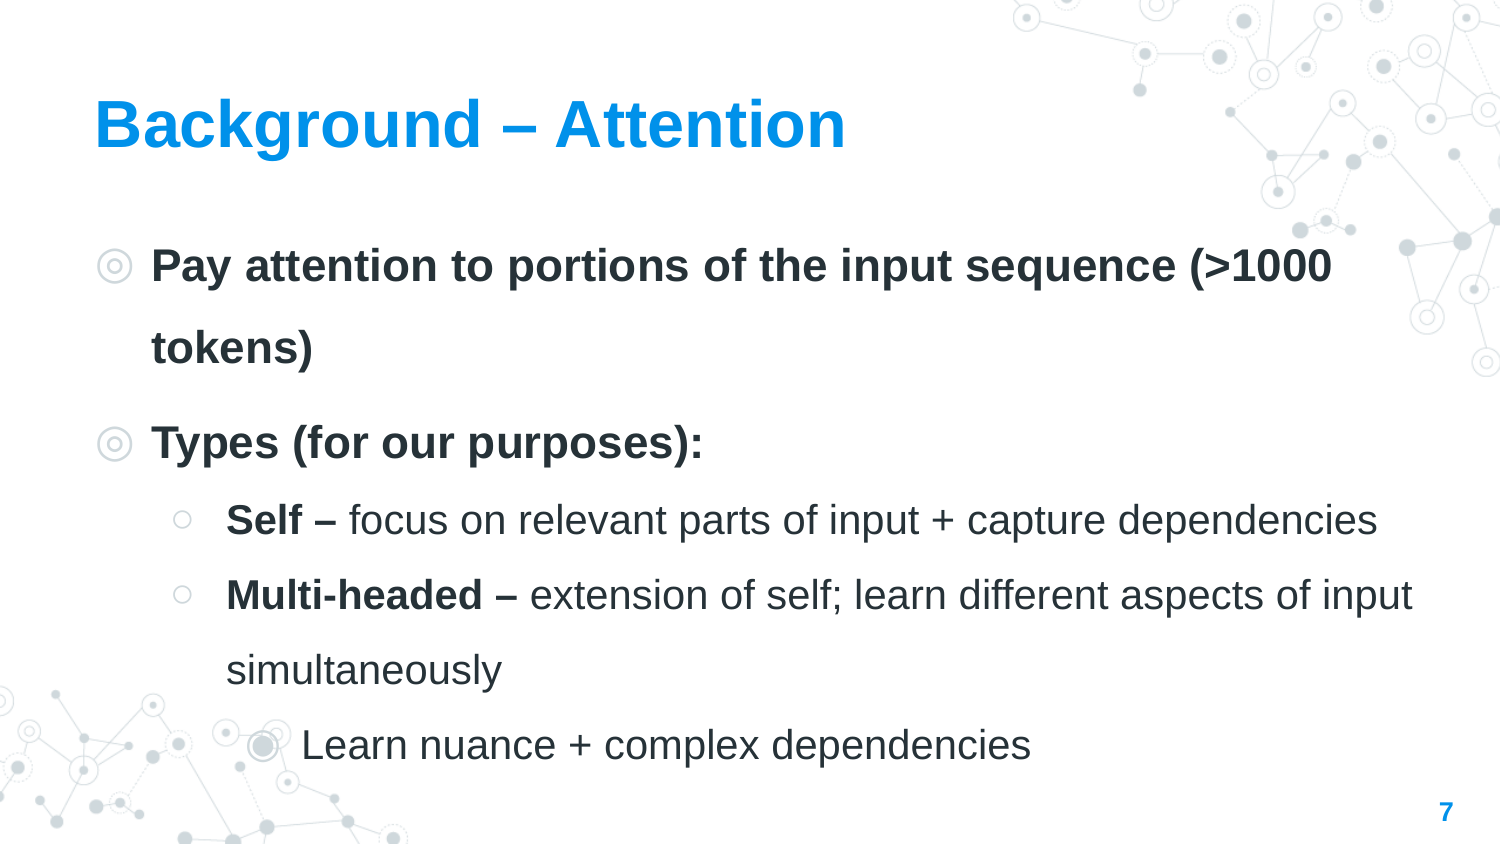

# Background – Attention
Pay attention to portions of the input sequence (>1000 tokens)
Types (for our purposes):
Self – focus on relevant parts of input + capture dependencies
Multi-headed – extension of self; learn different aspects of input simultaneously
Learn nuance + complex dependencies
7